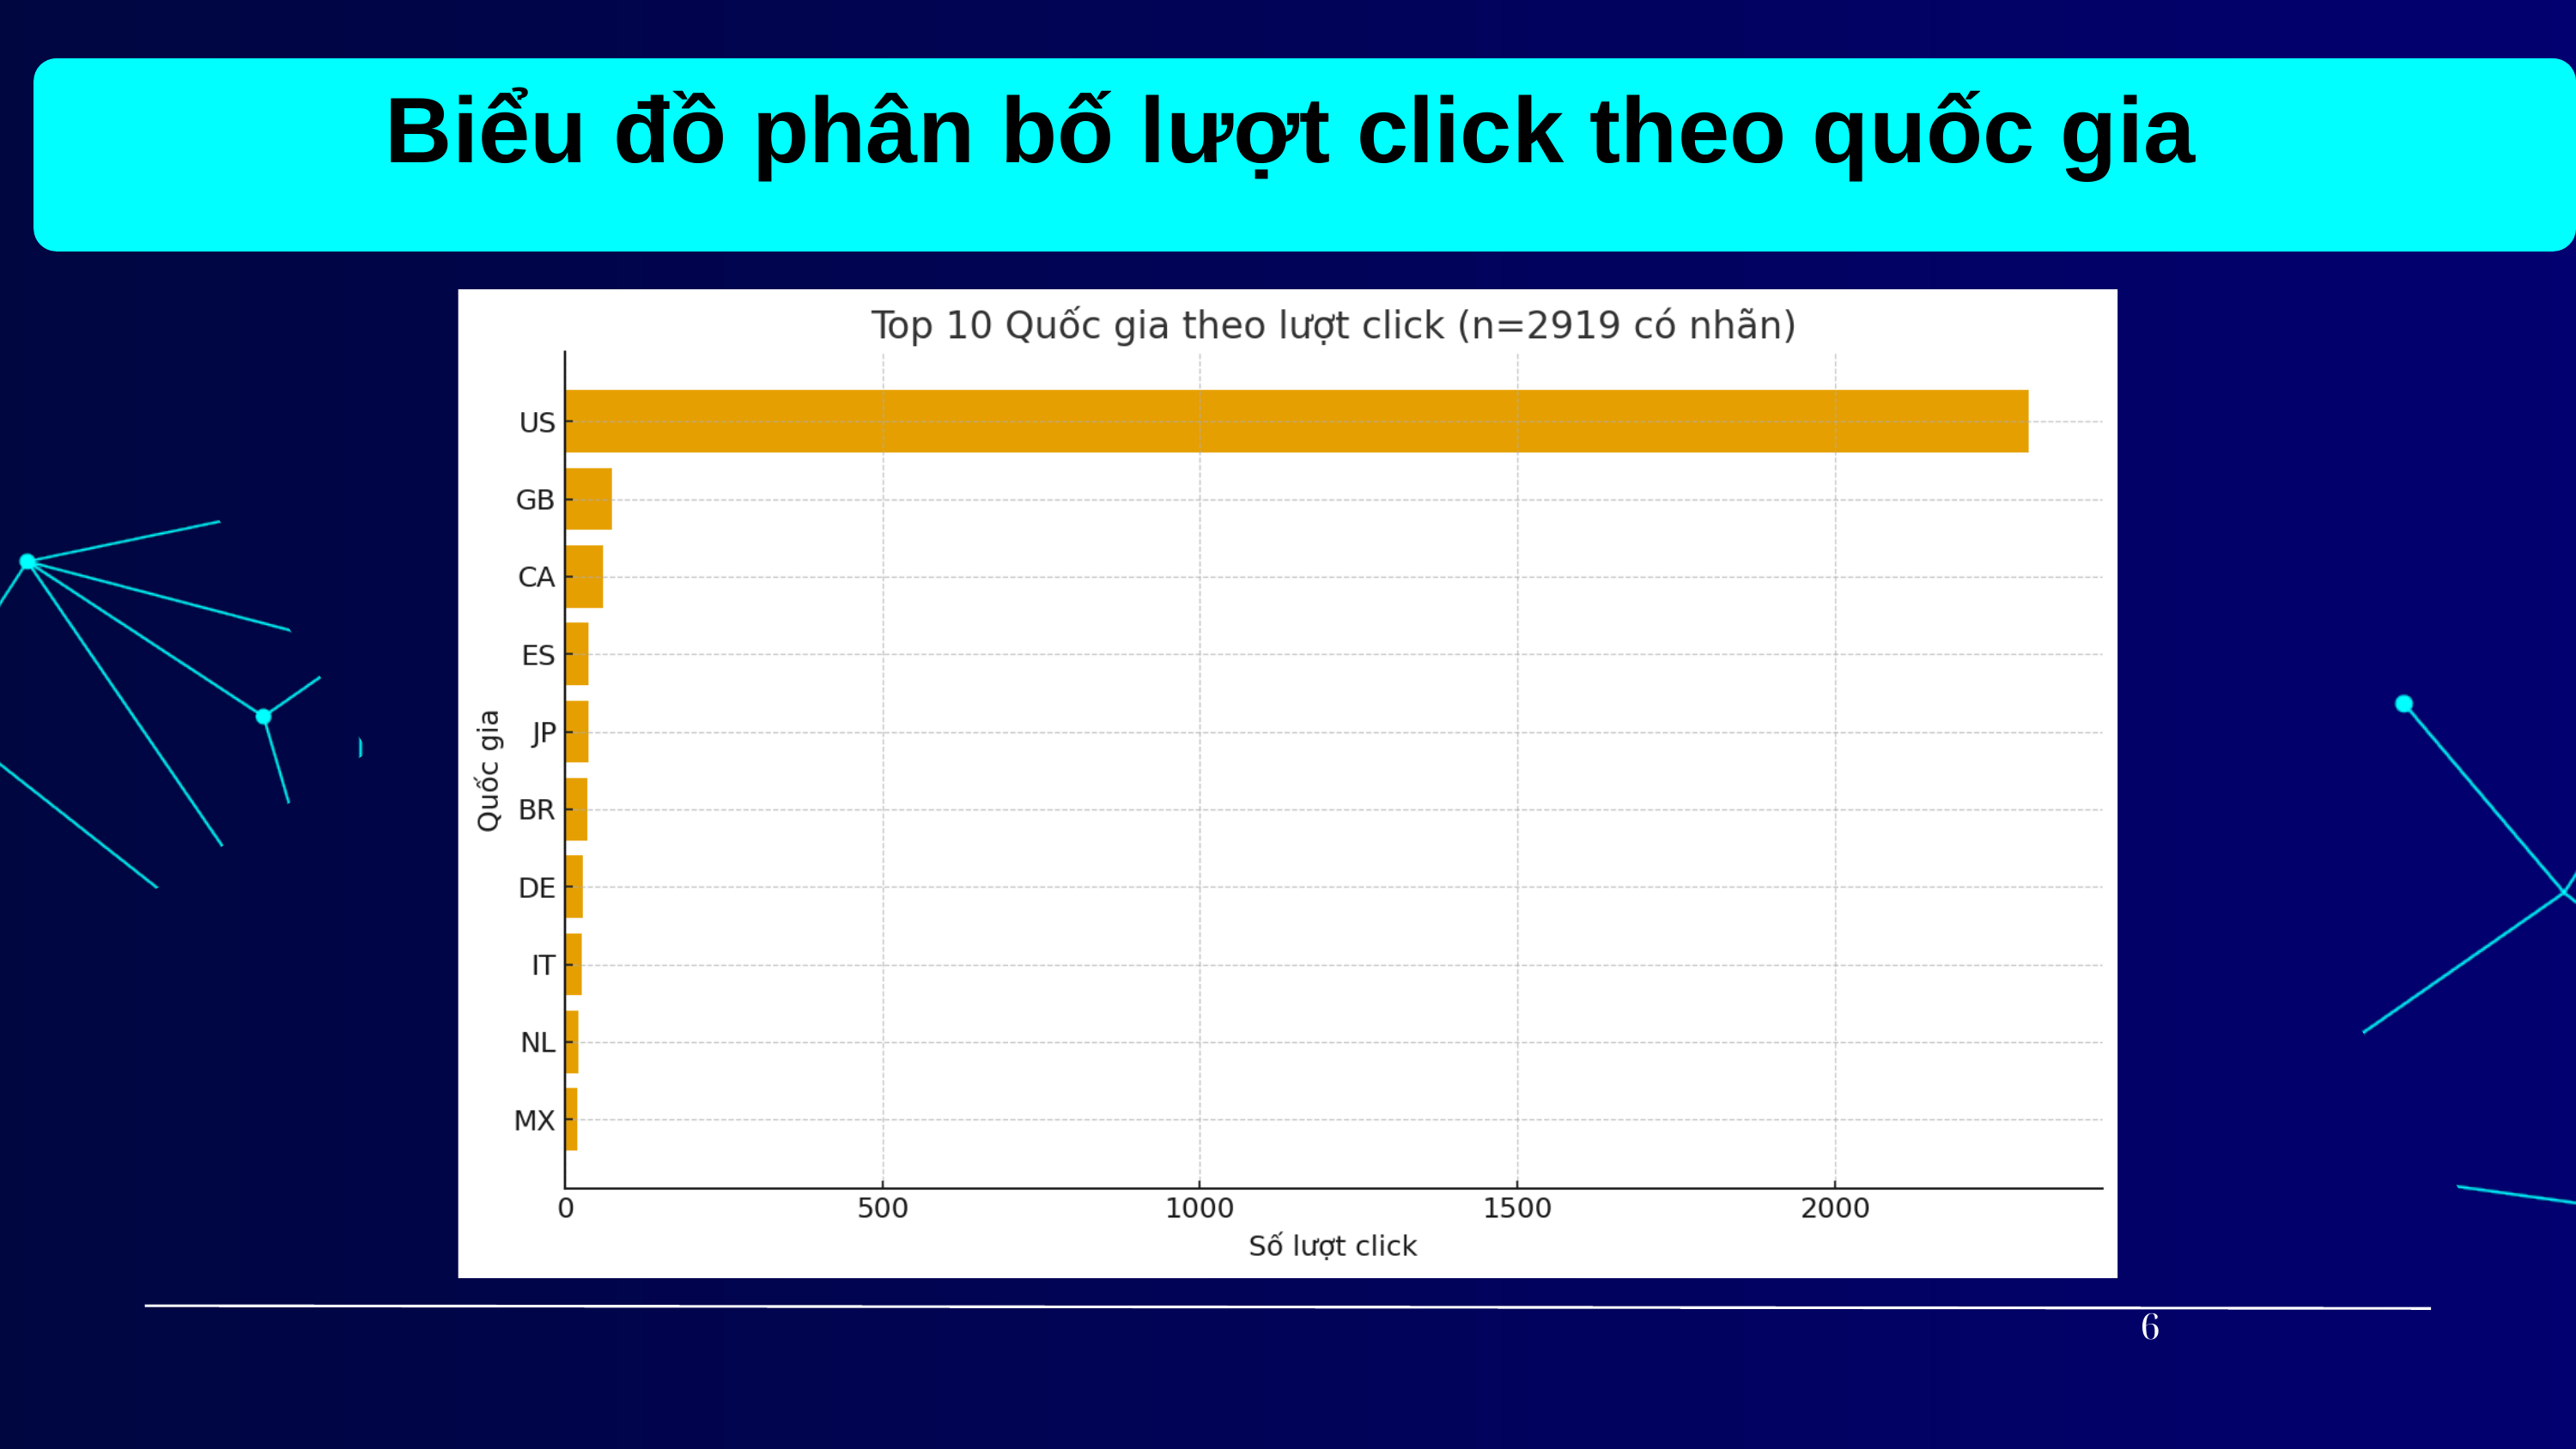

Biểu đồ phân bố lượt click theo quốc gia

6